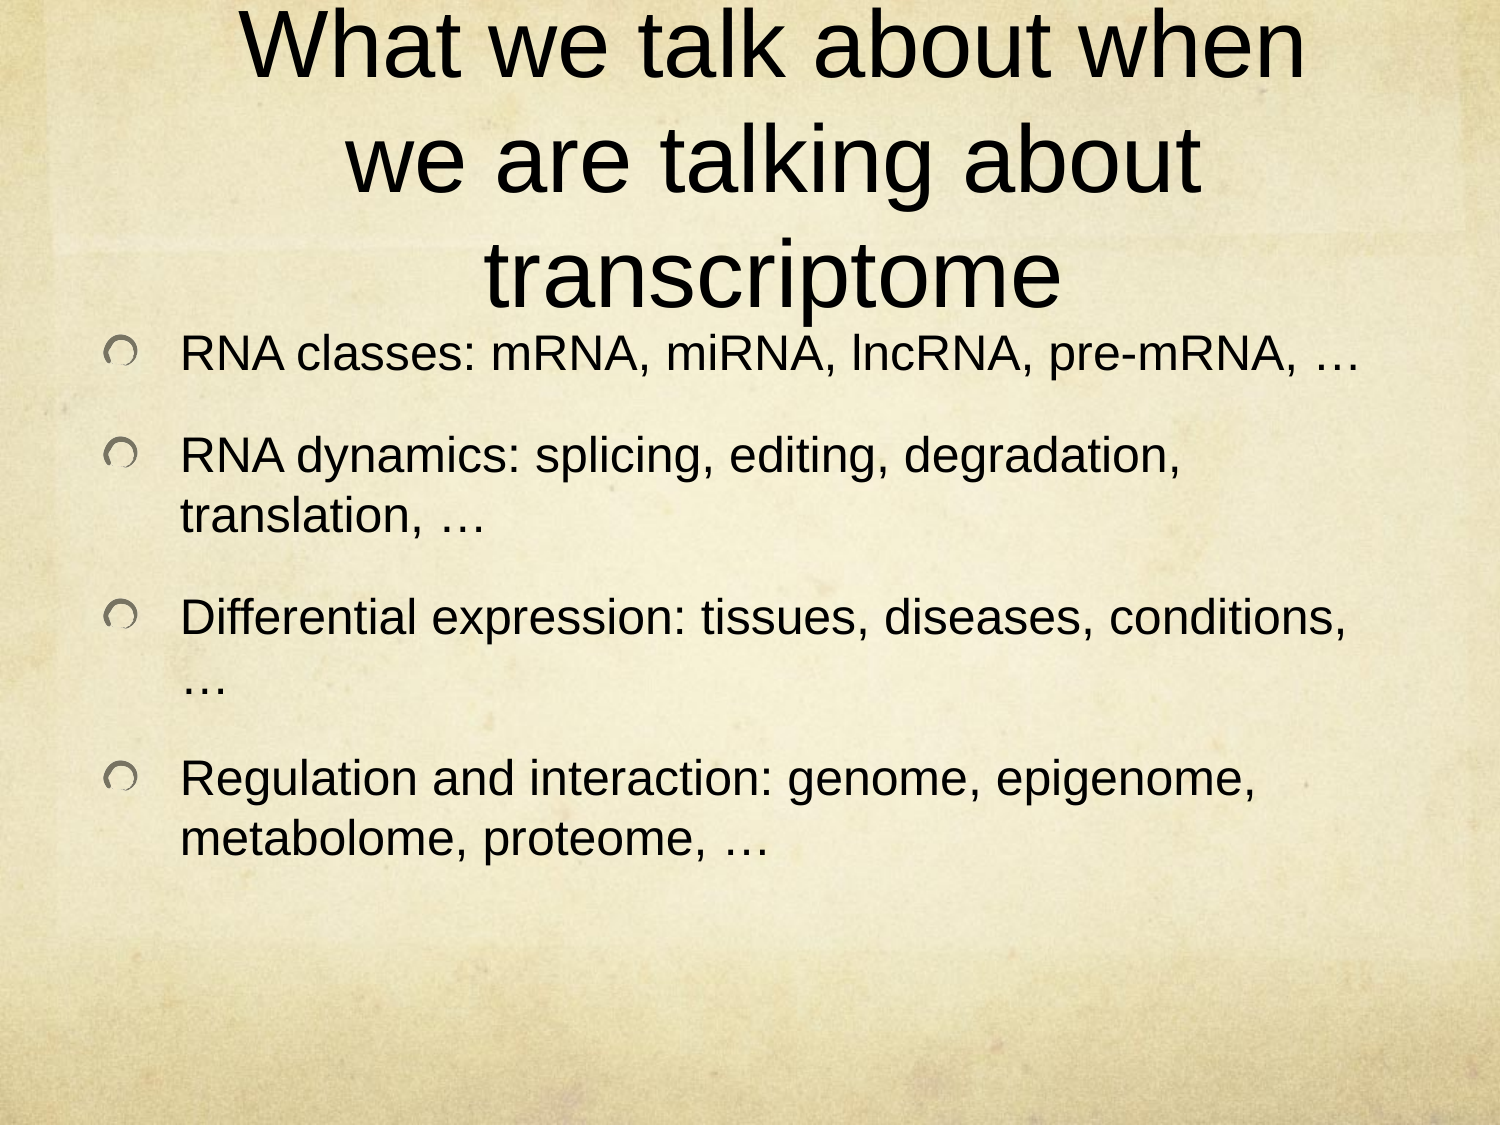

# What we talk about when we are talking about transcriptome
RNA classes: mRNA, miRNA, lncRNA, pre-mRNA, …
RNA dynamics: splicing, editing, degradation, translation, …
Differential expression: tissues, diseases, conditions, …
Regulation and interaction: genome, epigenome, metabolome, proteome, …